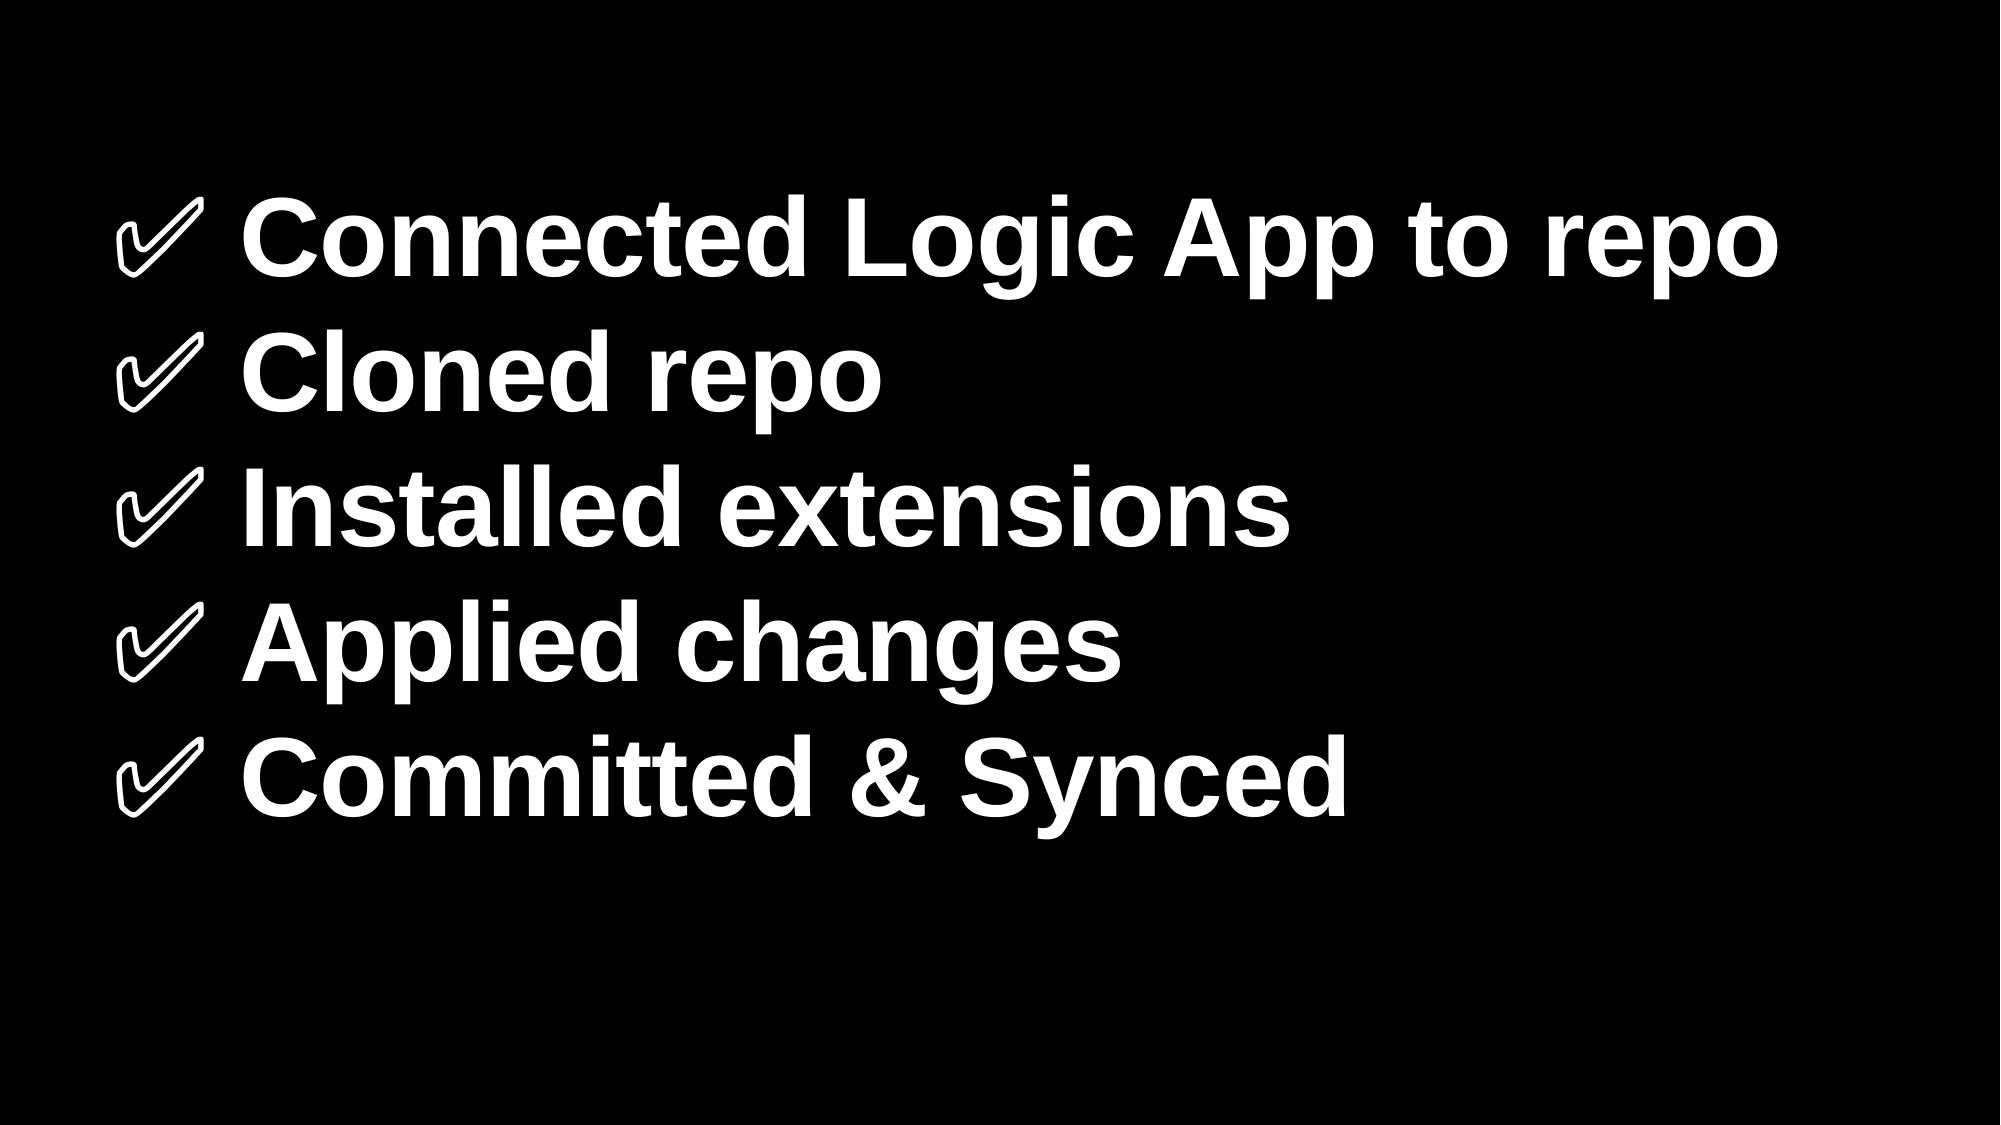

✅ Connected Logic App to repo
✅ Cloned repo
✅ Installed extensions
✅ Applied changes
✅ Committed & Synced